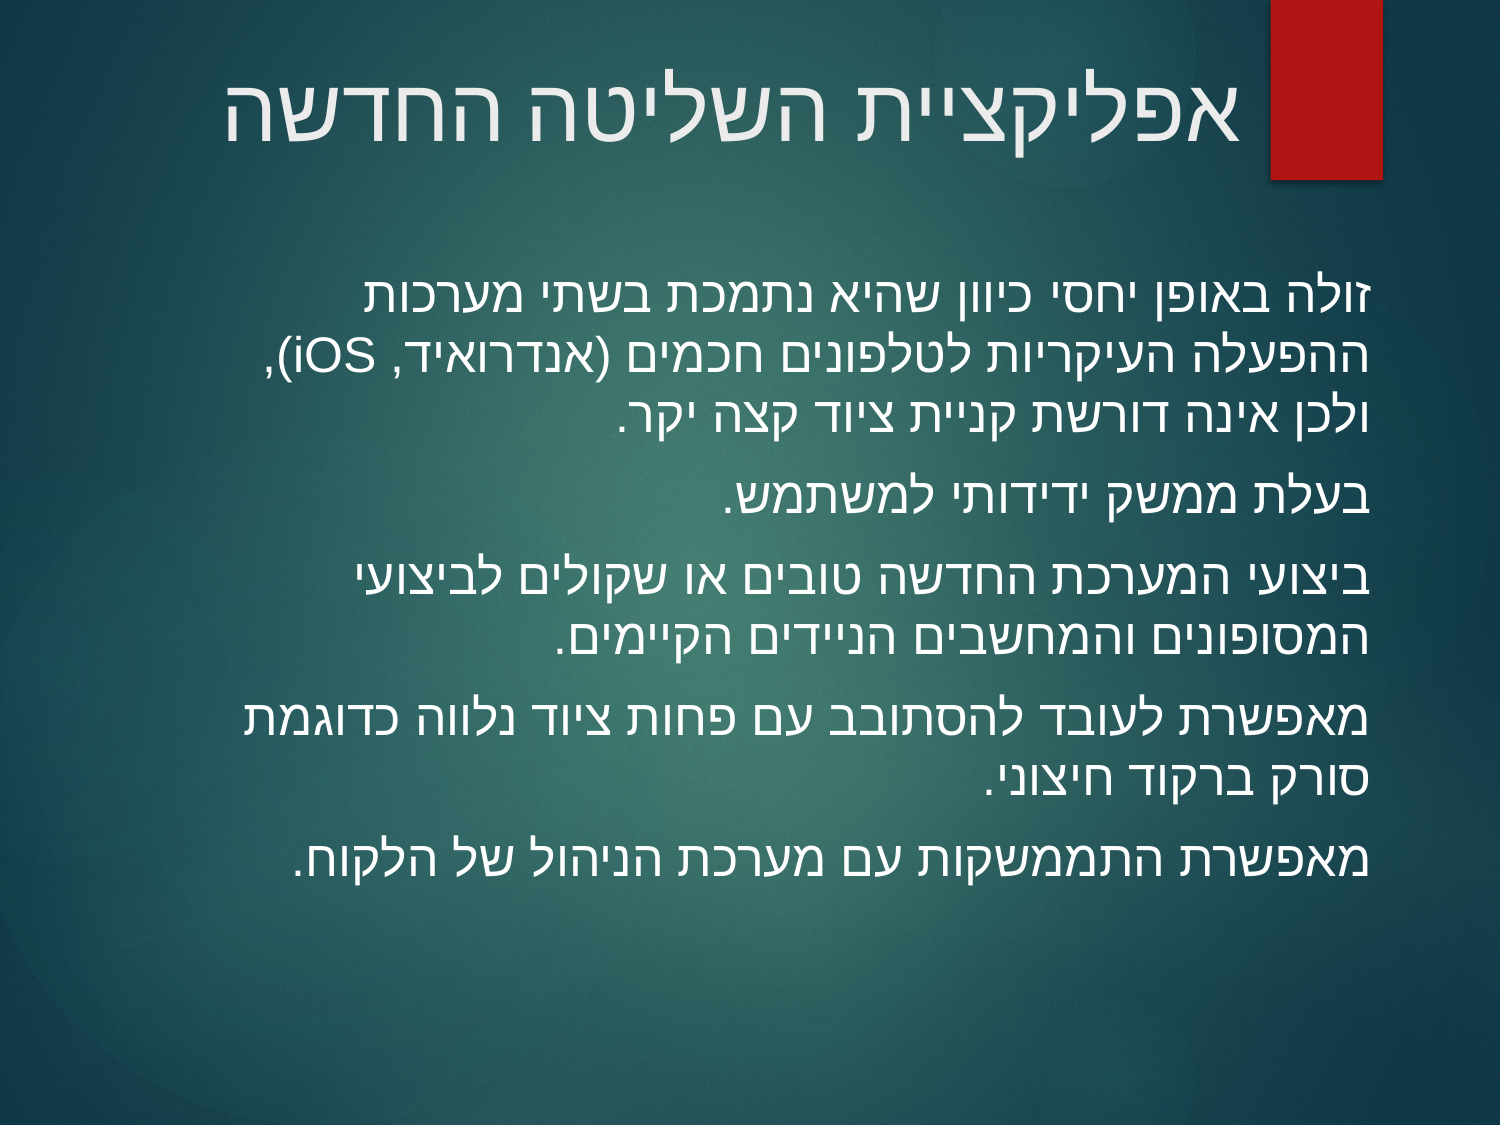

# אפליקציית השליטה החדשה
זולה באופן יחסי כיוון שהיא נתמכת בשתי מערכות ההפעלה העיקריות לטלפונים חכמים (אנדרואיד, iOS), ולכן אינה דורשת קניית ציוד קצה יקר.
בעלת ממשק ידידותי למשתמש.
ביצועי המערכת החדשה טובים או שקולים לביצועי המסופונים והמחשבים הניידים הקיימים.
מאפשרת לעובד להסתובב עם פחות ציוד נלווה כדוגמת סורק ברקוד חיצוני.
מאפשרת התממשקות עם מערכת הניהול של הלקוח.